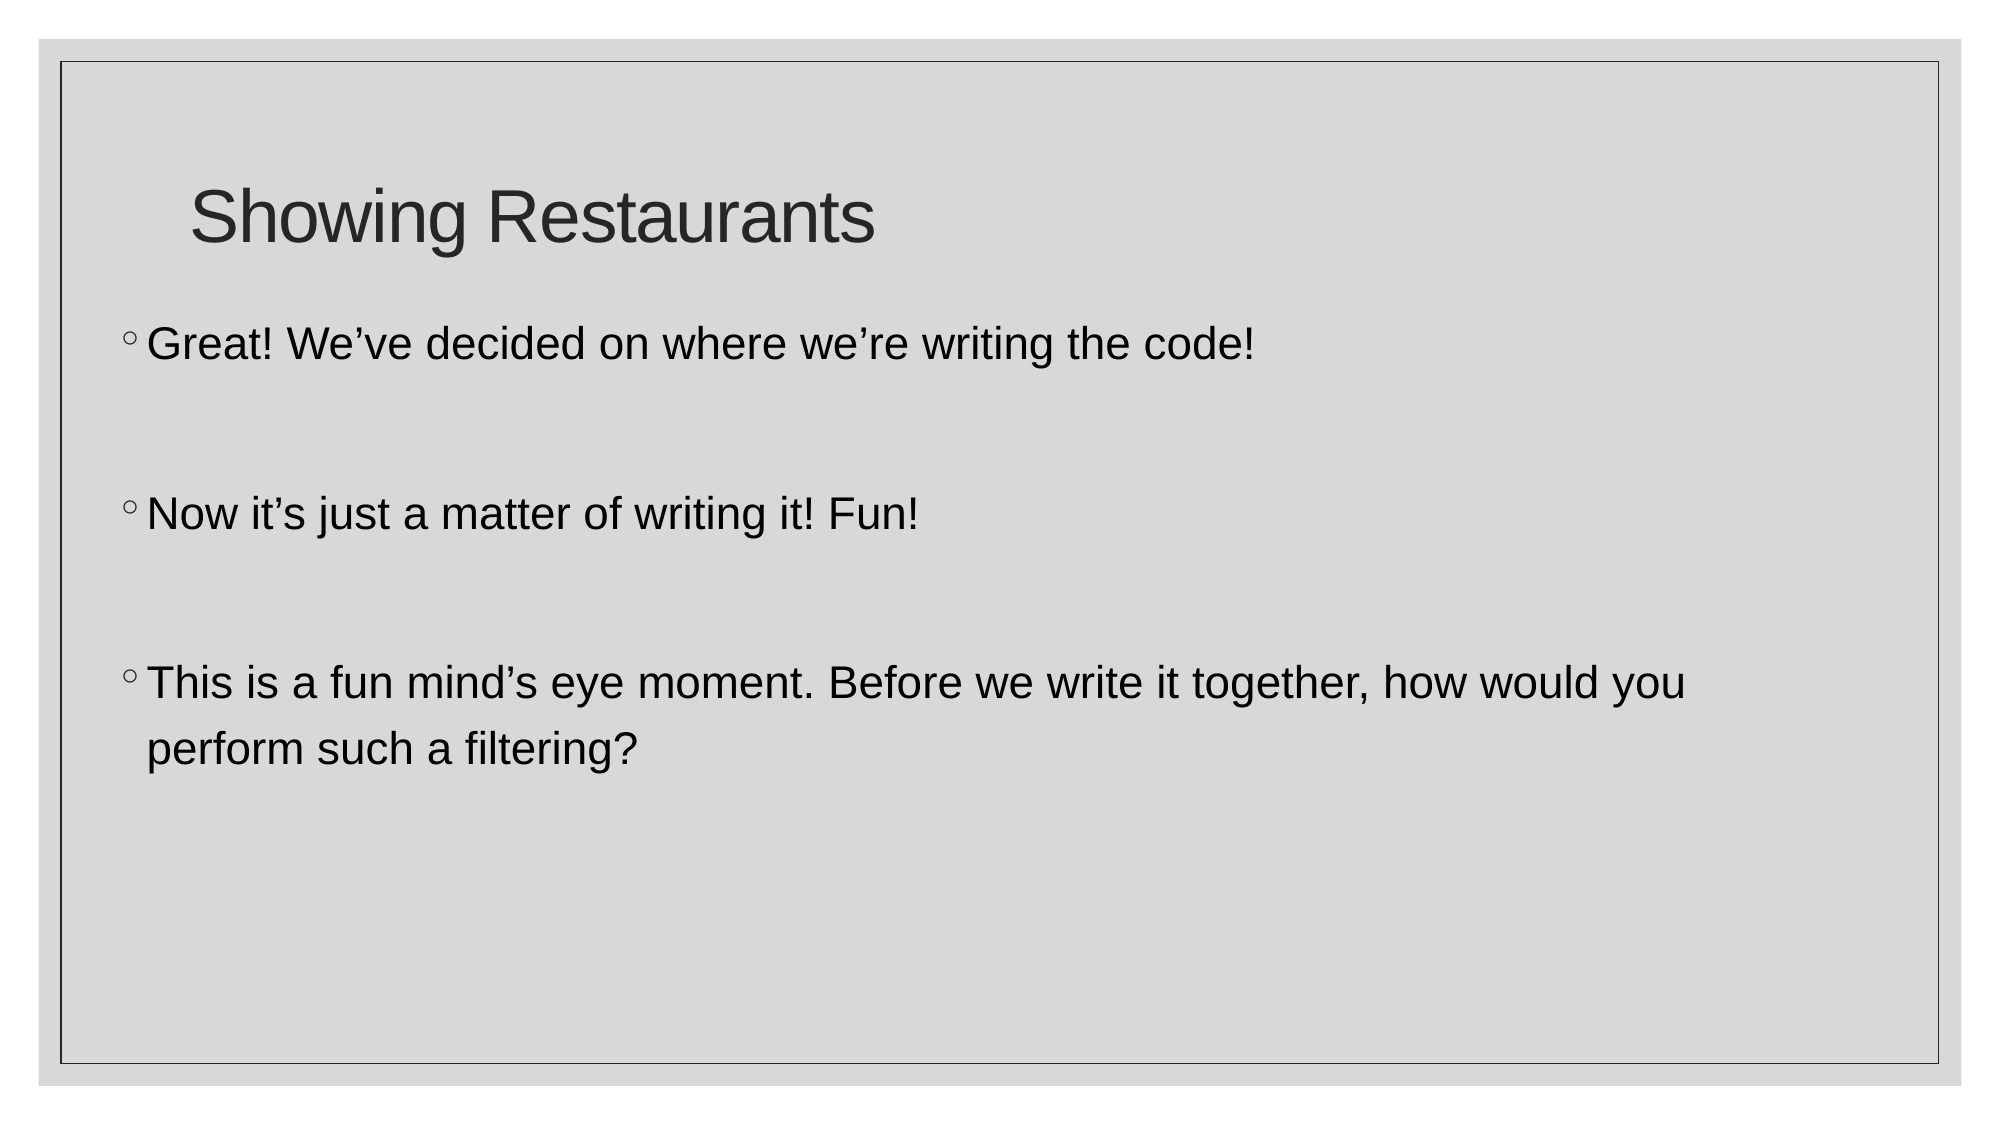

# Showing Restaurants
Great! We’ve decided on where we’re writing the code!

Now it’s just a matter of writing it! Fun!

This is a fun mind’s eye moment. Before we write it together, how would you perform such a filtering?